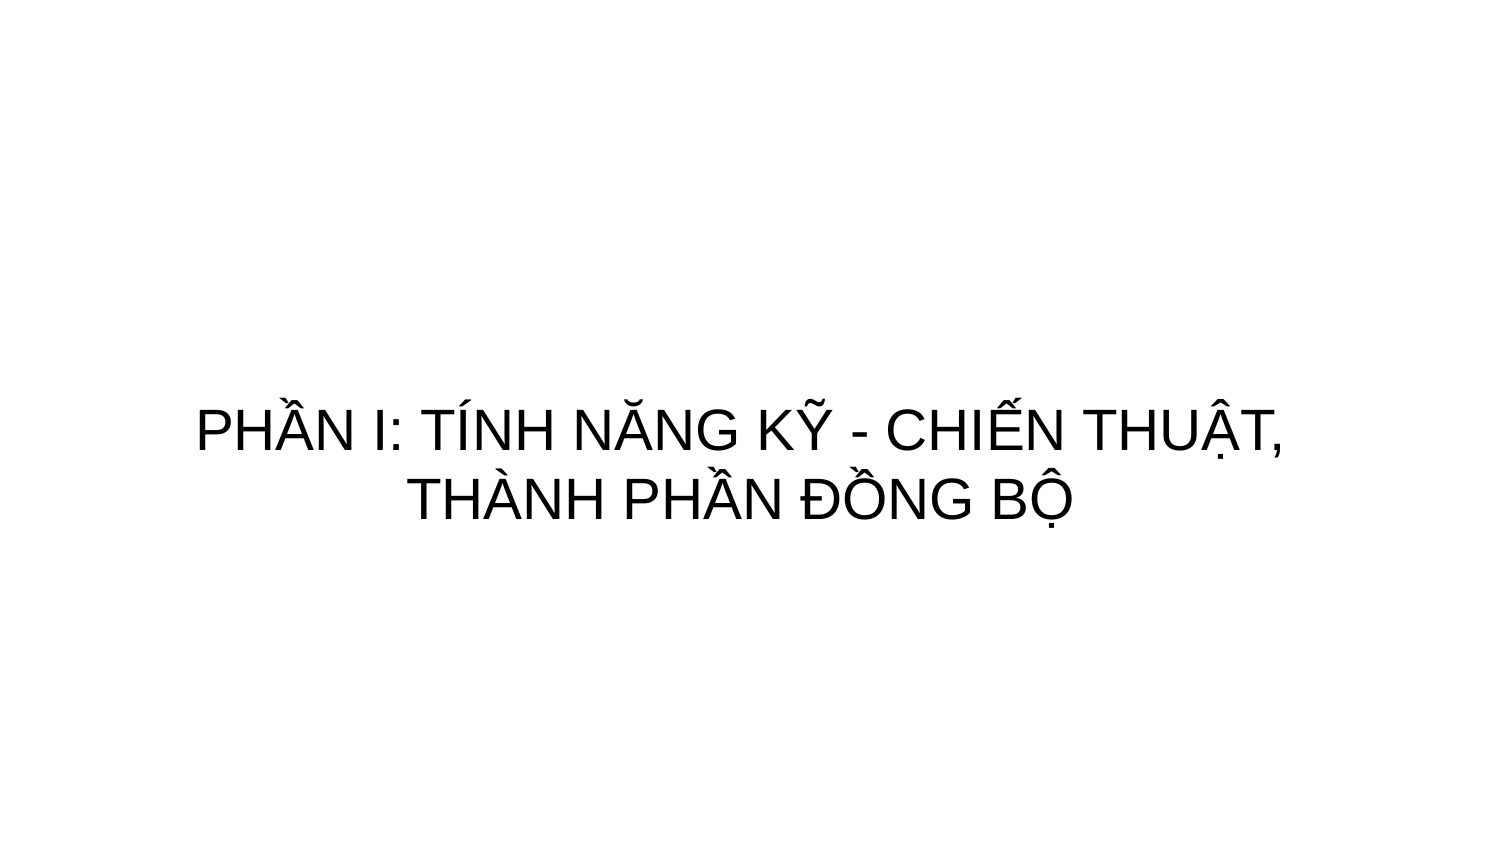

PHẦN I: TÍNH NĂNG KỸ - CHIẾN THUẬT, THÀNH PHẦN ĐỒNG BỘ